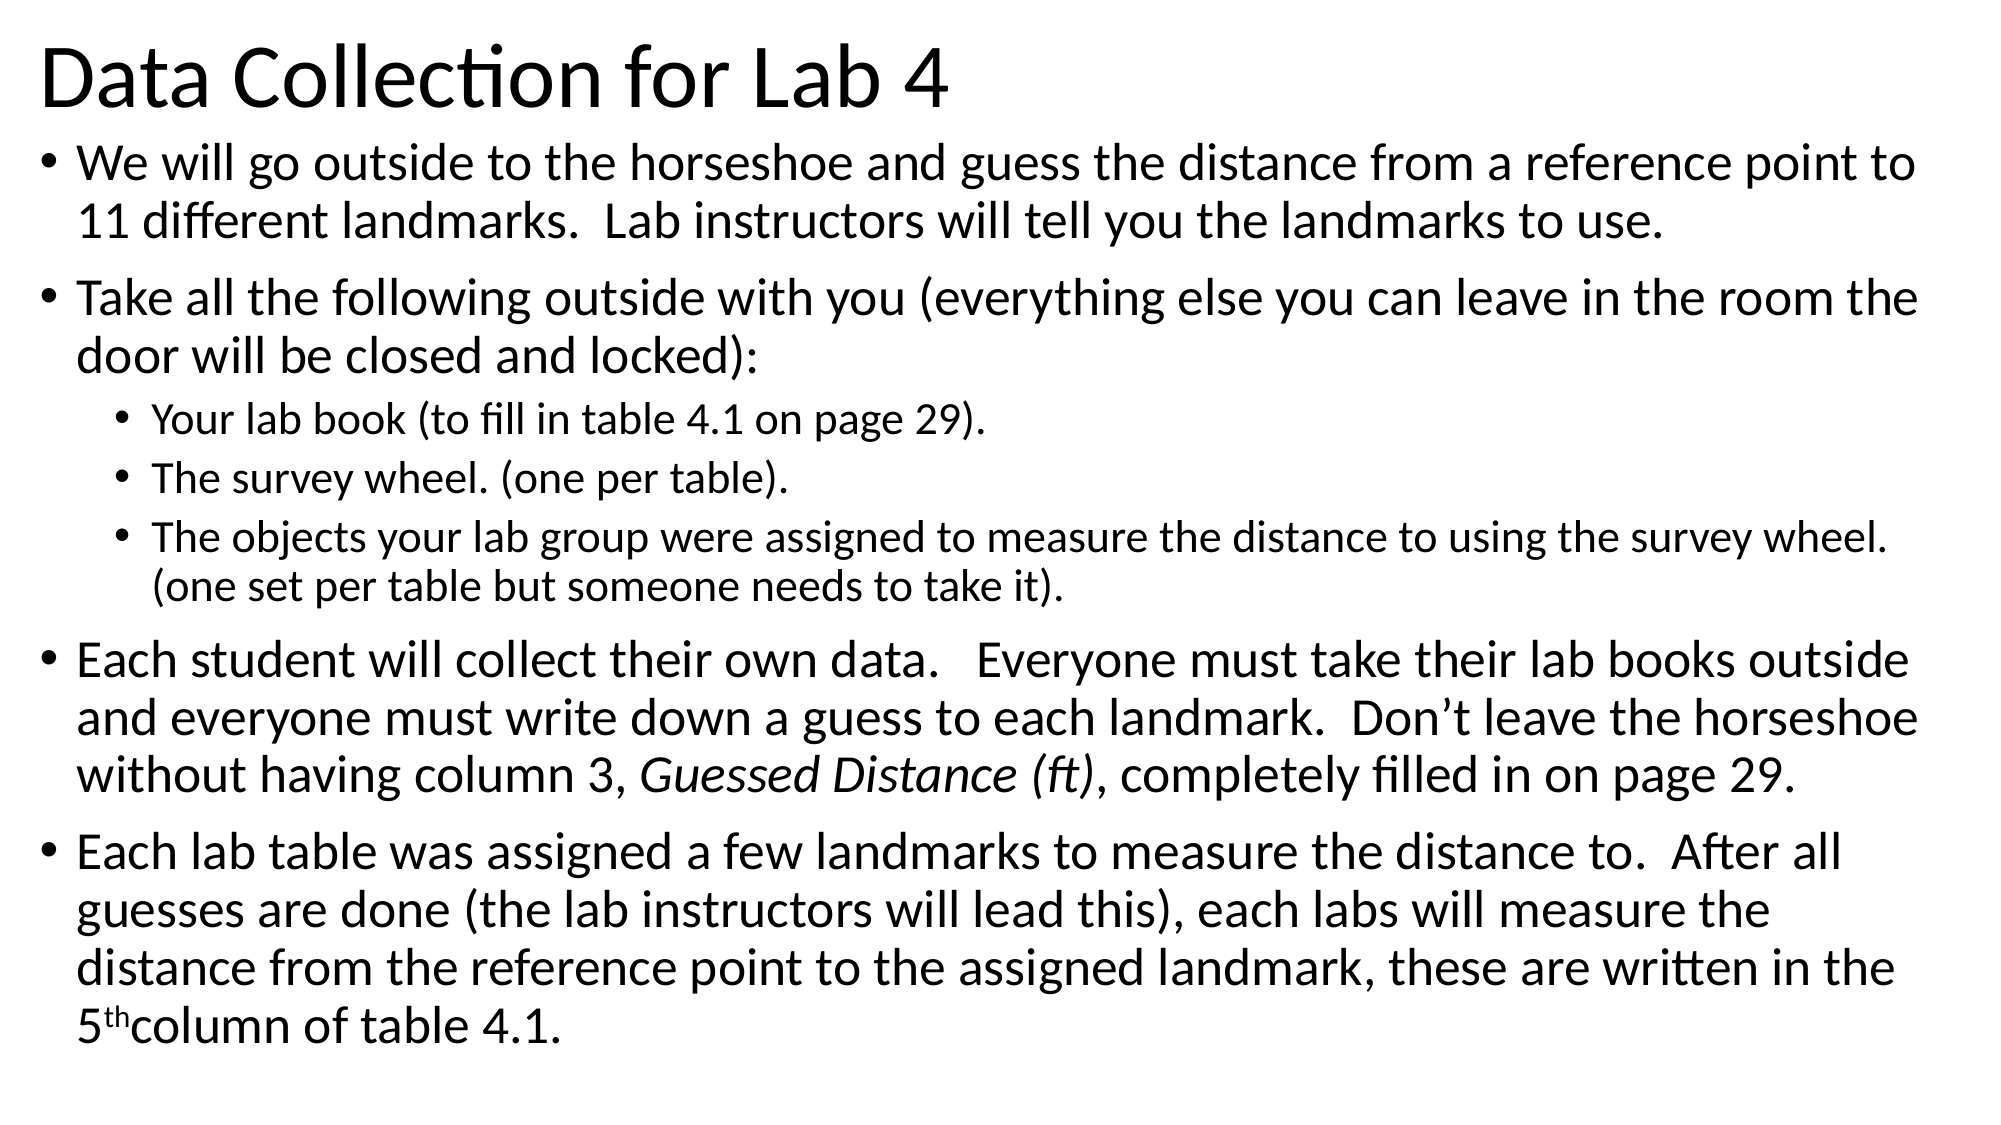

# Data Collection for Lab 4
We will go outside to the horseshoe and guess the distance from a reference point to 11 different landmarks.  Lab instructors will tell you the landmarks to use.
Take all the following outside with you (everything else you can leave in the room the door will be closed and locked):
Your lab book (to fill in table 4.1 on page 29).
The survey wheel. (one per table).
The objects your lab group were assigned to measure the distance to using the survey wheel.  (one set per table but someone needs to take it).
Each student will collect their own data.   Everyone must take their lab books outside and everyone must write down a guess to each landmark.  Don’t leave the horseshoe without having column 3, Guessed Distance (ft), completely filled in on page 29.
Each lab table was assigned a few landmarks to measure the distance to.  After all guesses are done (the lab instructors will lead this), each labs will measure the distance from the reference point to the assigned landmark, these are written in the 5thcolumn of table 4.1.